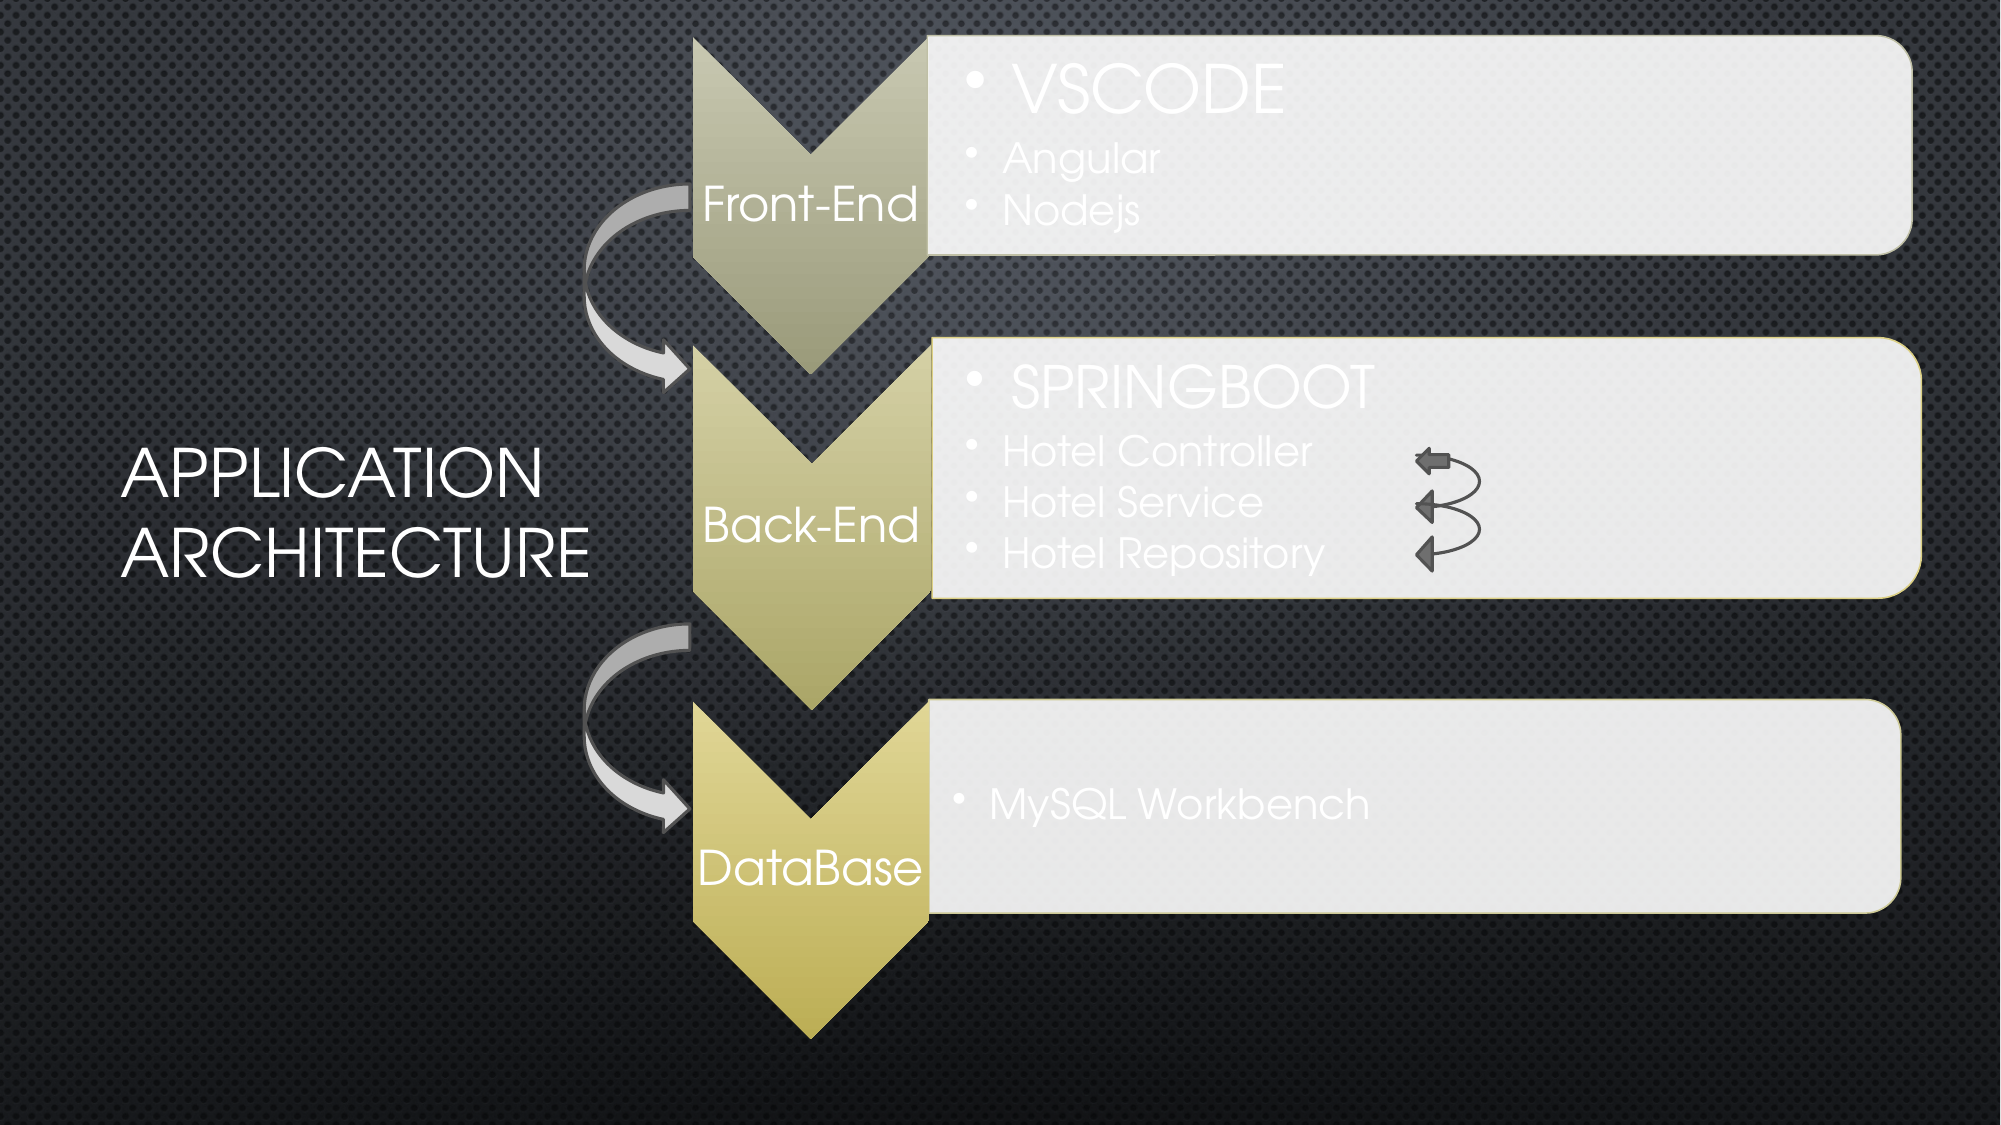

Front-End
VSCODE
Angular
Nodejs
Back-End
MySQL Workbench
DataBase
SPRINGBOOT
Hotel Controller
Hotel Service
Hotel Repository
# APPLICATION ARCHITECTURE